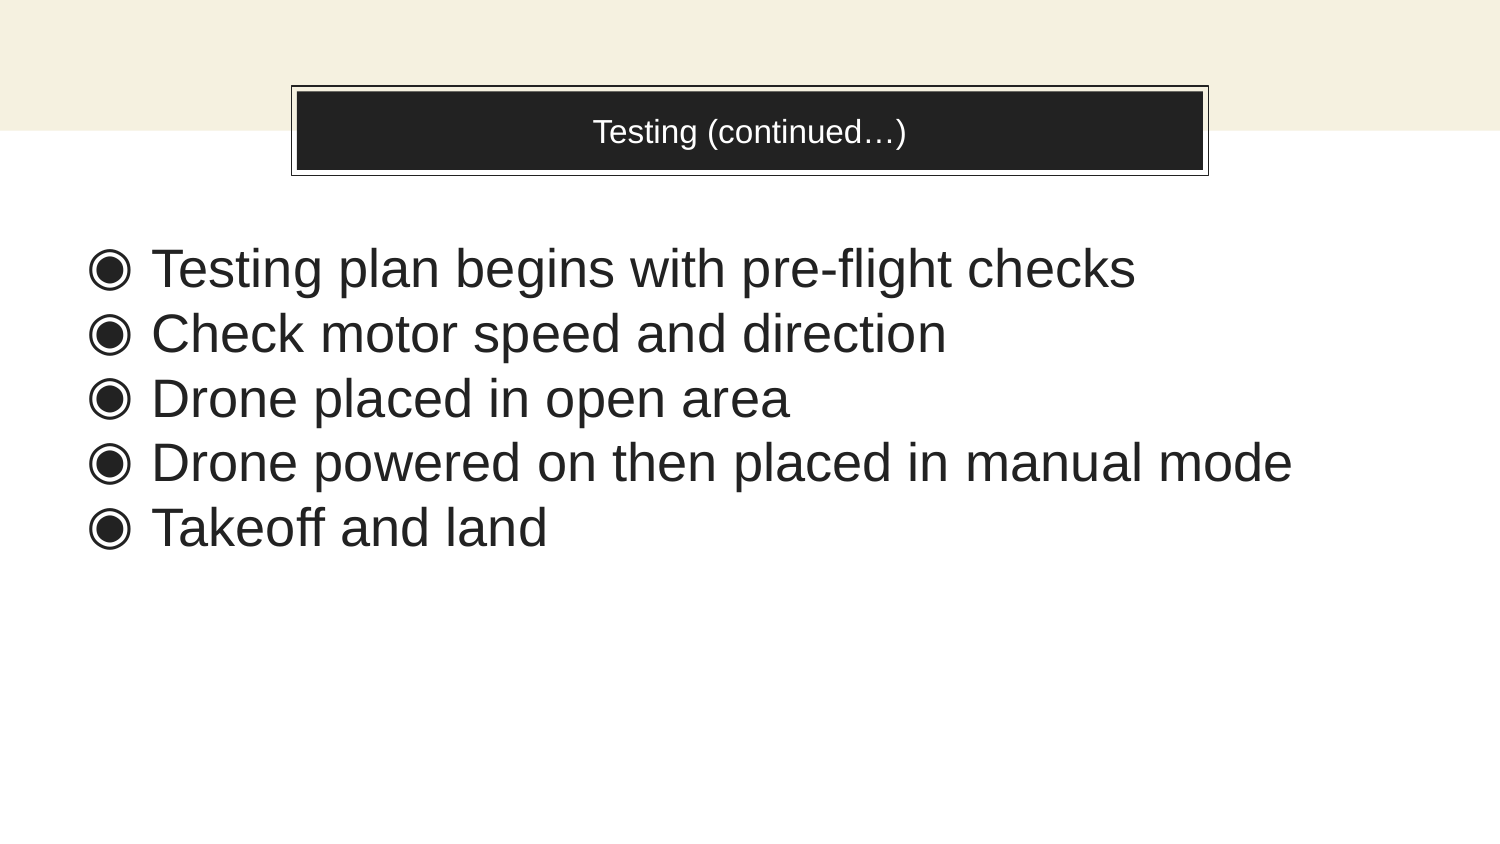

# Testing (continued…)
Testing plan begins with pre-flight checks
Check motor speed and direction
Drone placed in open area
Drone powered on then placed in manual mode
Takeoff and land